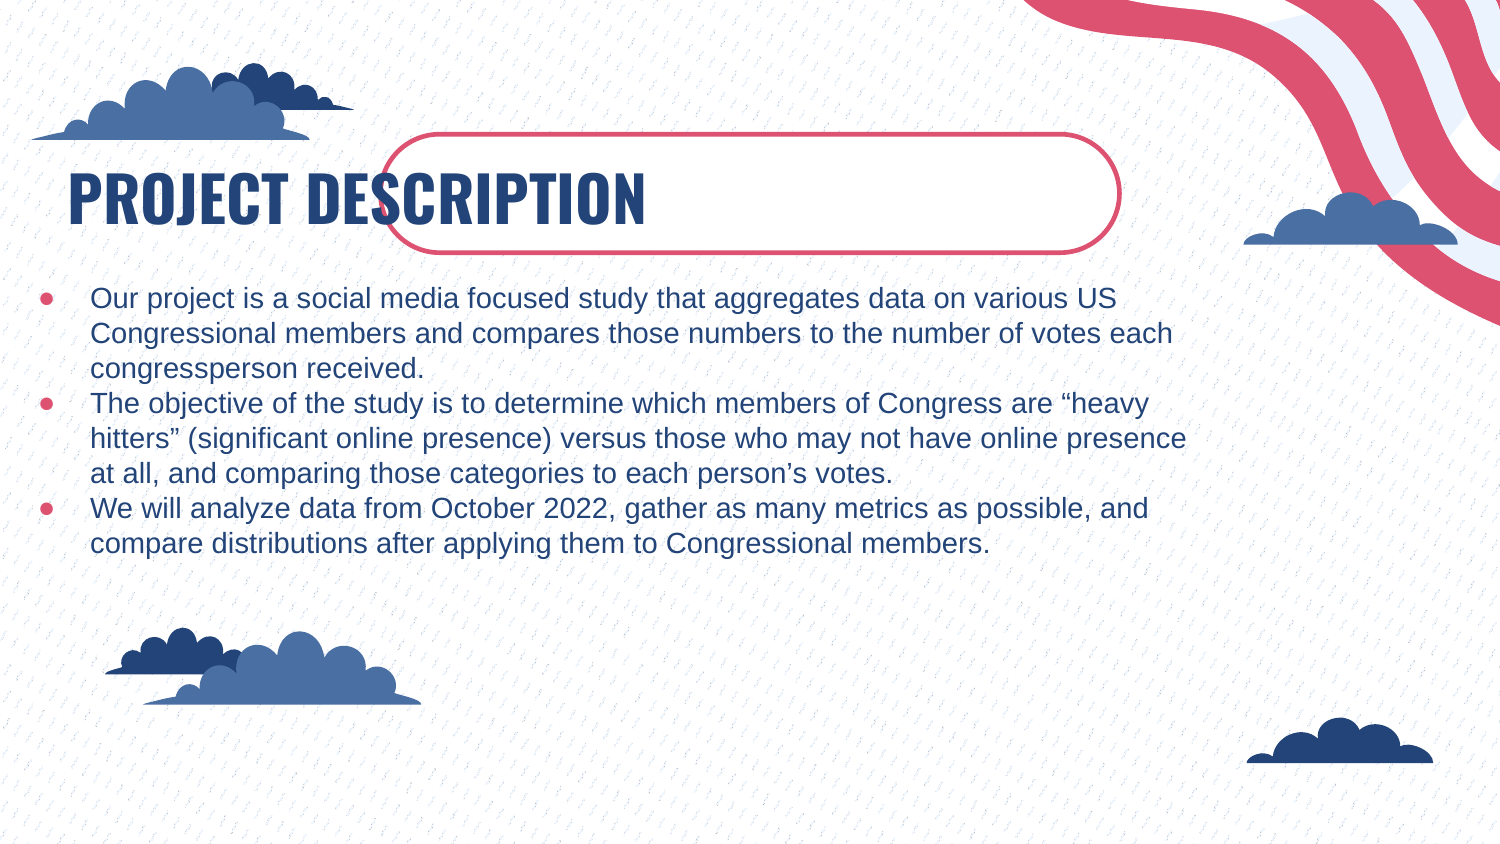

PROJECT DESCRIPTION

Our project is a social media focused study that aggregates data on various US Congressional members and compares those numbers to the number of votes each congressperson received.
The objective of the study is to determine which members of Congress are “heavy hitters” (significant online presence) versus those who may not have online presence at all, and comparing those categories to each person’s votes.
We will analyze data from October 2022, gather as many metrics as possible, and compare distributions after applying them to Congressional members.